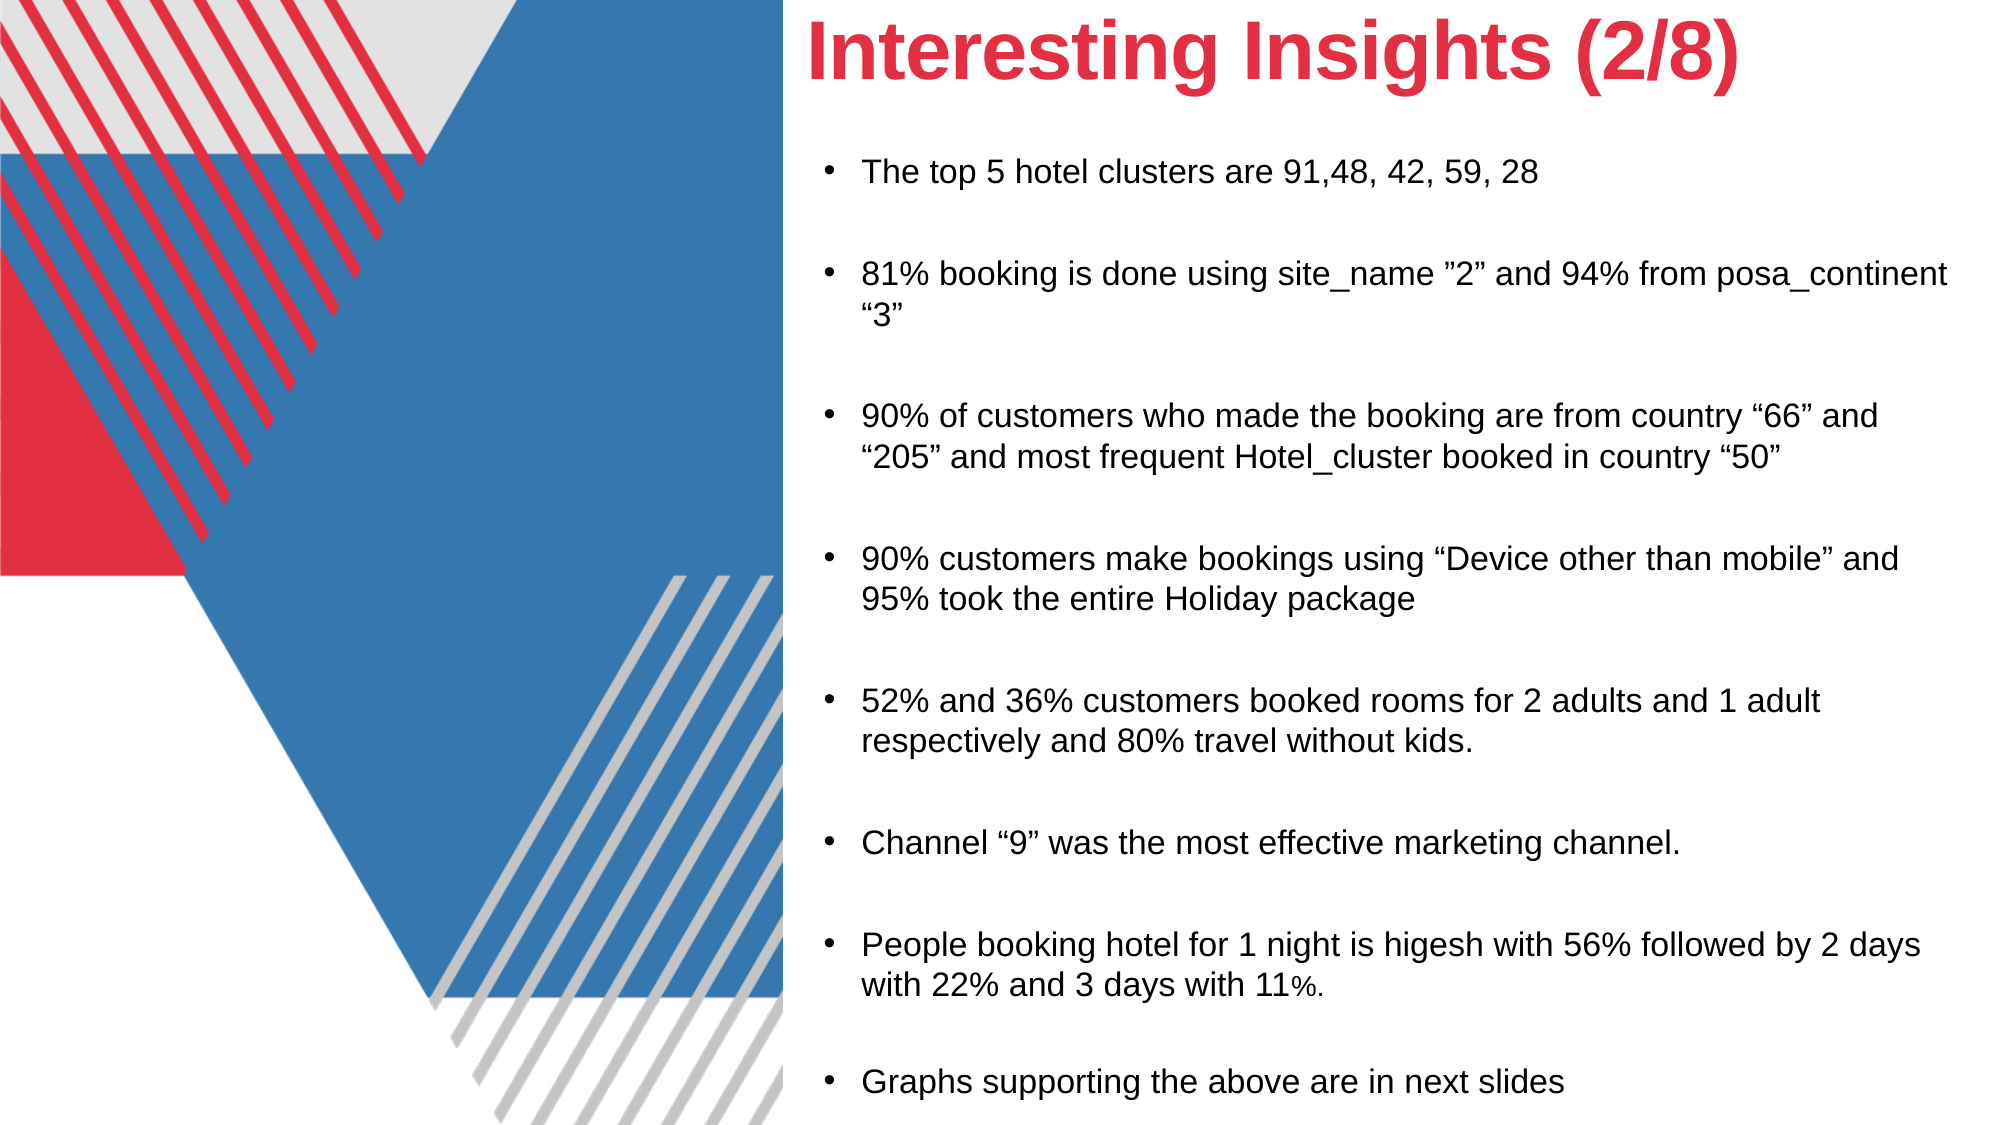

# Interesting Insights (2/8)

The top 5 hotel clusters are 91,48, 42, 59, 28

81% booking is done using site_name ”2” and 94% from posa_continent “3”

90% of customers who made the booking are from country “66” and “205” and most frequent Hotel_cluster booked in country “50”

90% customers make bookings using “Device other than mobile” and 95% took the entire Holiday package

52% and 36% customers booked rooms for 2 adults and 1 adult respectively and 80% travel without kids.

Channel “9” was the most effective marketing channel.

People booking hotel for 1 night is higesh with 56% followed by 2 days with 22% and 3 days with 11%.

Graphs supporting the above are in next slides